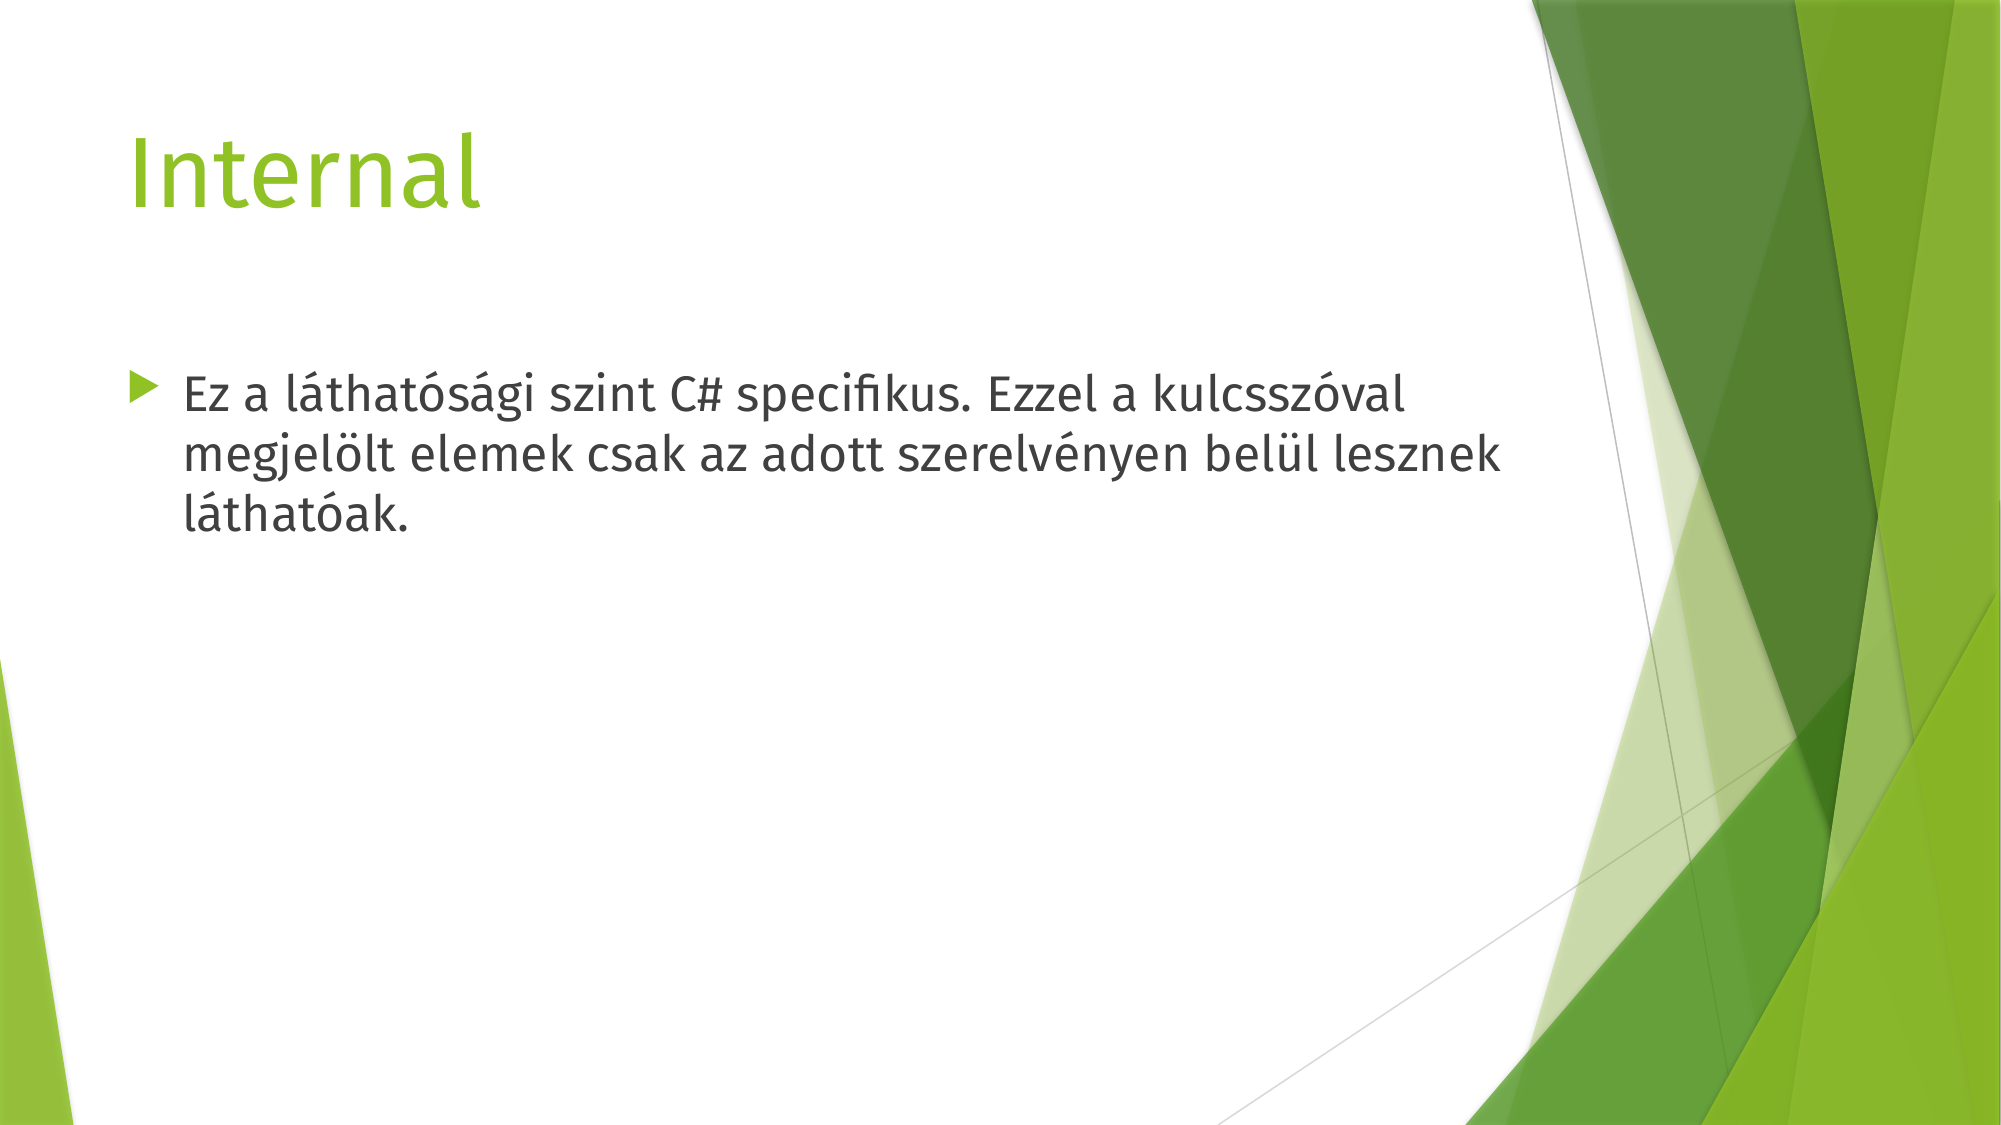

# Internal
Ez a láthatósági szint C# specifikus. Ezzel a kulcsszóval megjelölt elemek csak az adott szerelvényen belül lesznek láthatóak.